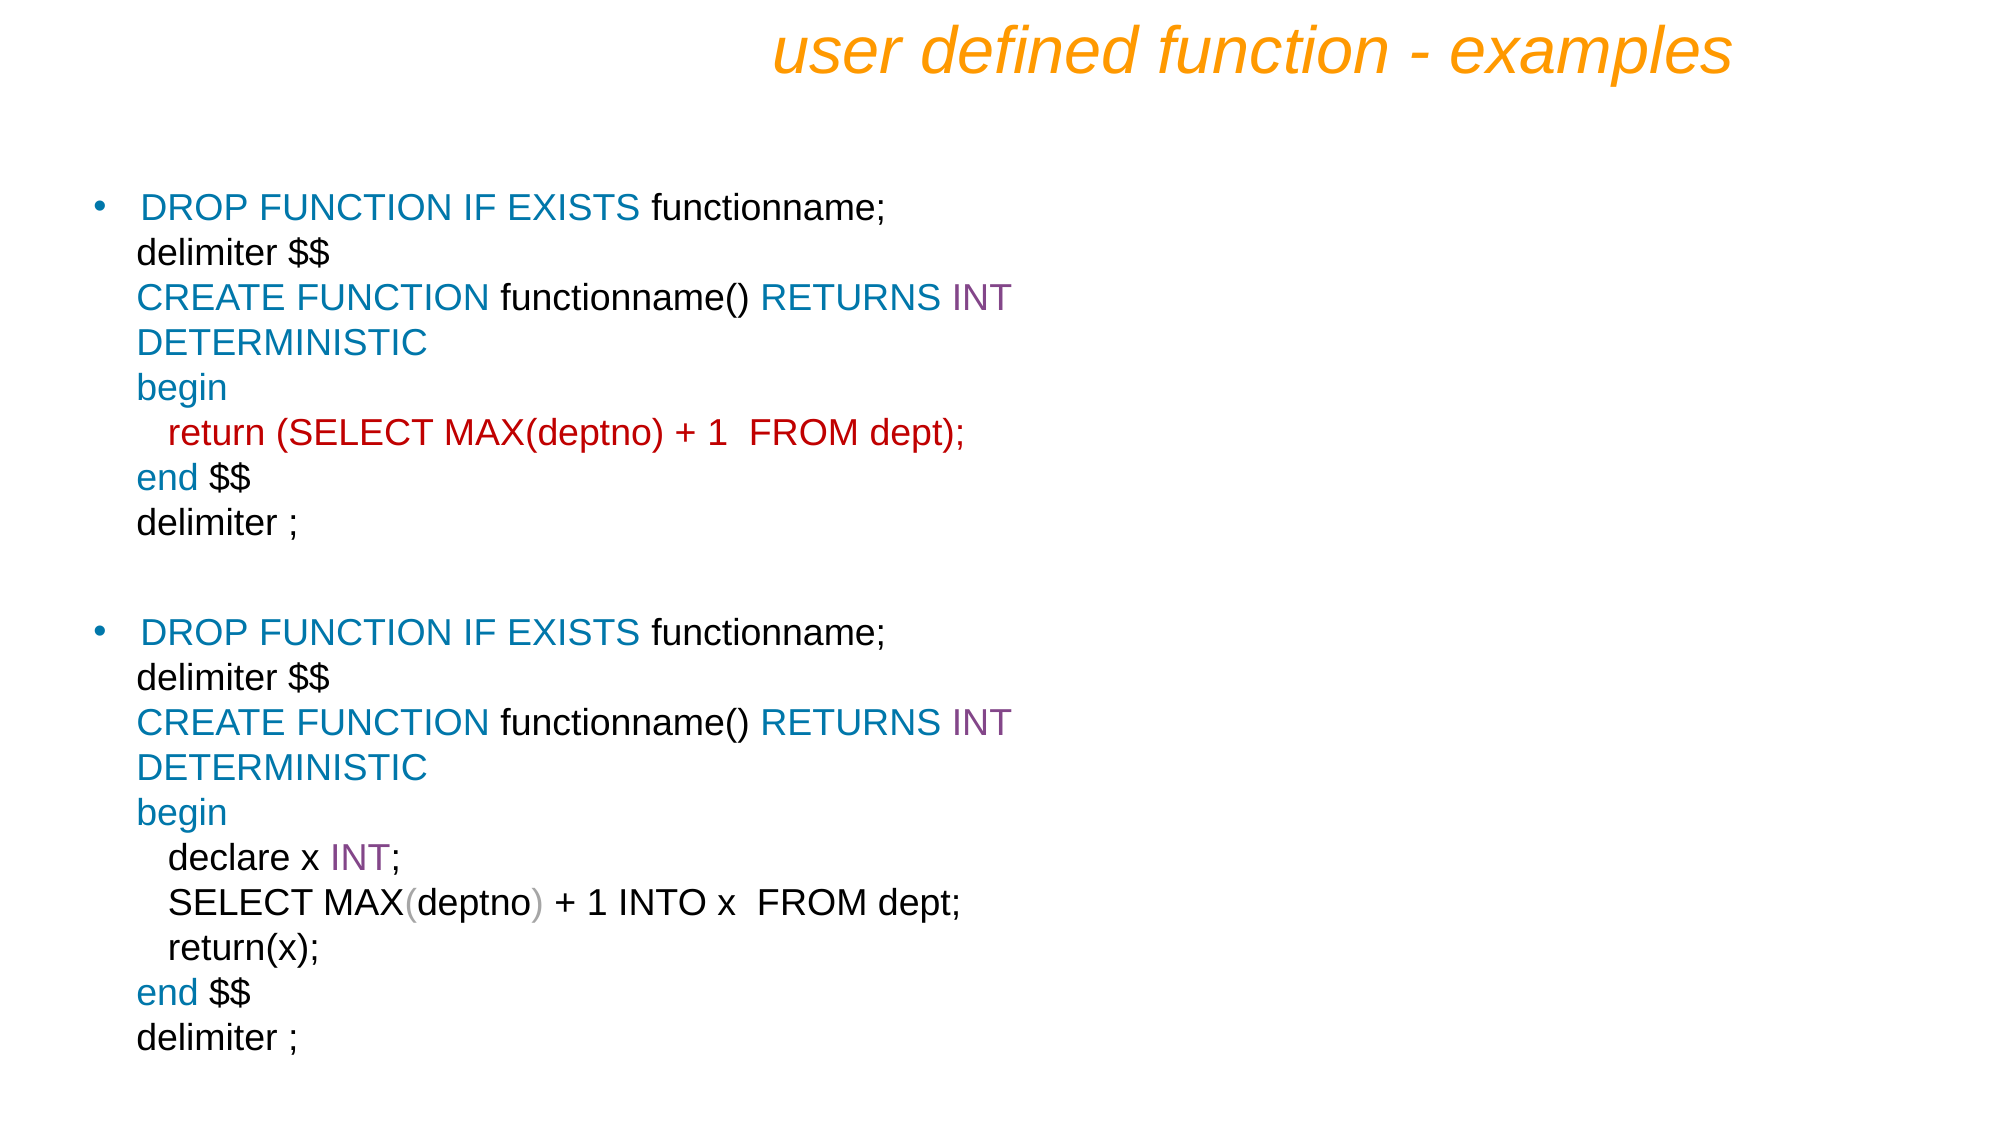

user defined function - examples
DROP FUNCTION IF EXISTS functionname;
delimiter $$
CREATE FUNCTION functionname() RETURNS INT
DETERMINISTIC
begin
   return (SELECT MAX(deptno) + 1  FROM dept);
end $$
delimiter ;
DROP FUNCTION IF EXISTS functionname;
delimiter $$
CREATE FUNCTION functionname() RETURNS INT
DETERMINISTIC
begin
   declare x INT;
   SELECT MAX(deptno) + 1 INTO x  FROM dept;
   return(x);
end $$
delimiter ;